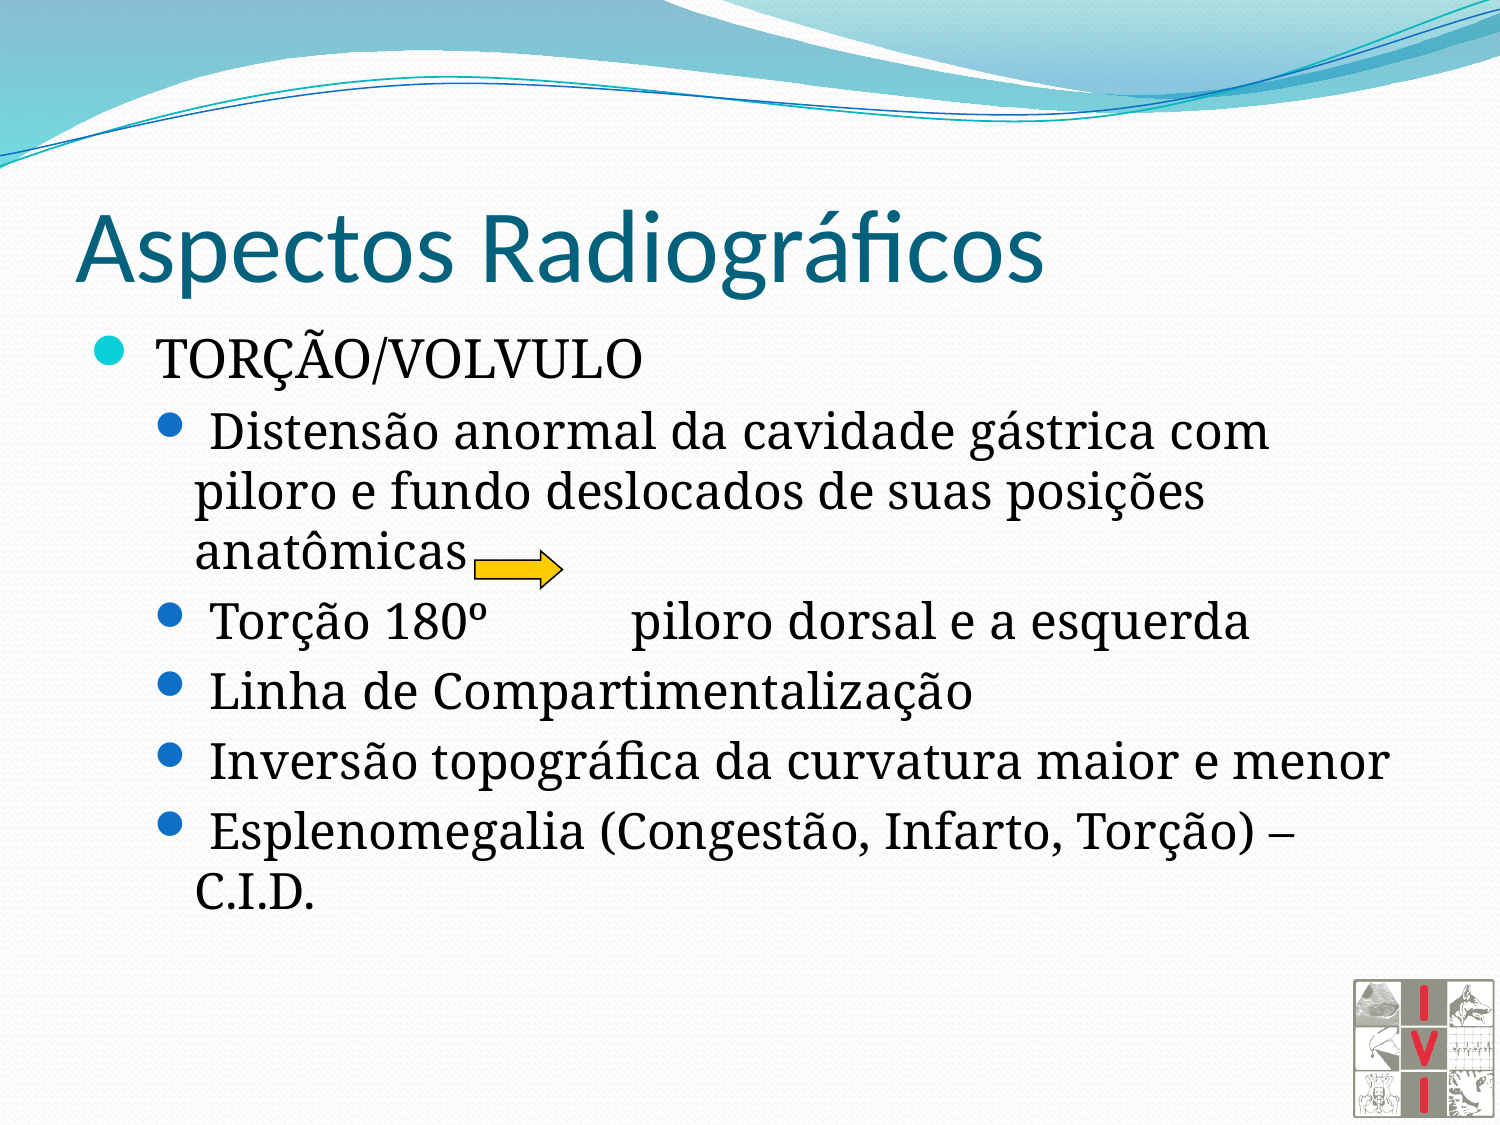

# Aspectos Radiográficos
 TORÇÃO/VOLVULO
 Distensão anormal da cavidade gástrica com piloro e fundo deslocados de suas posições anatômicas
 Torção 180º           piloro dorsal e a esquerda
 Linha de Compartimentalização
 Inversão topográfica da curvatura maior e menor
 Esplenomegalia (Congestão, Infarto, Torção) – C.I.D.